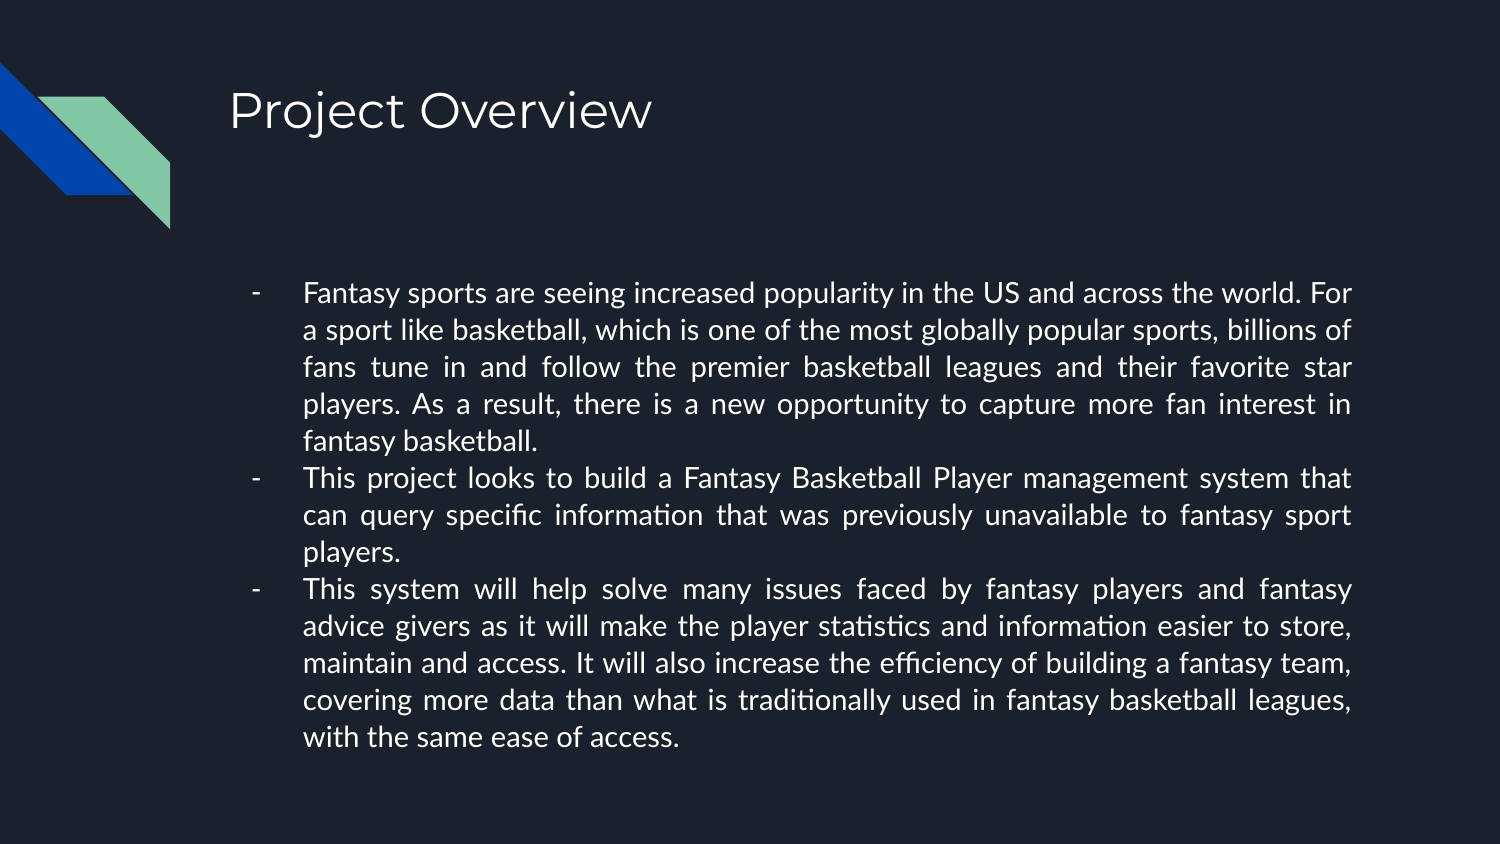

# Project Overview
Fantasy sports are seeing increased popularity in the US and across the world. For a sport like basketball, which is one of the most globally popular sports, billions of fans tune in and follow the premier basketball leagues and their favorite star players. As a result, there is a new opportunity to capture more fan interest in fantasy basketball.
This project looks to build a Fantasy Basketball Player management system that can query specific information that was previously unavailable to fantasy sport players.
This system will help solve many issues faced by fantasy players and fantasy advice givers as it will make the player statistics and information easier to store, maintain and access. It will also increase the efficiency of building a fantasy team, covering more data than what is traditionally used in fantasy basketball leagues, with the same ease of access.